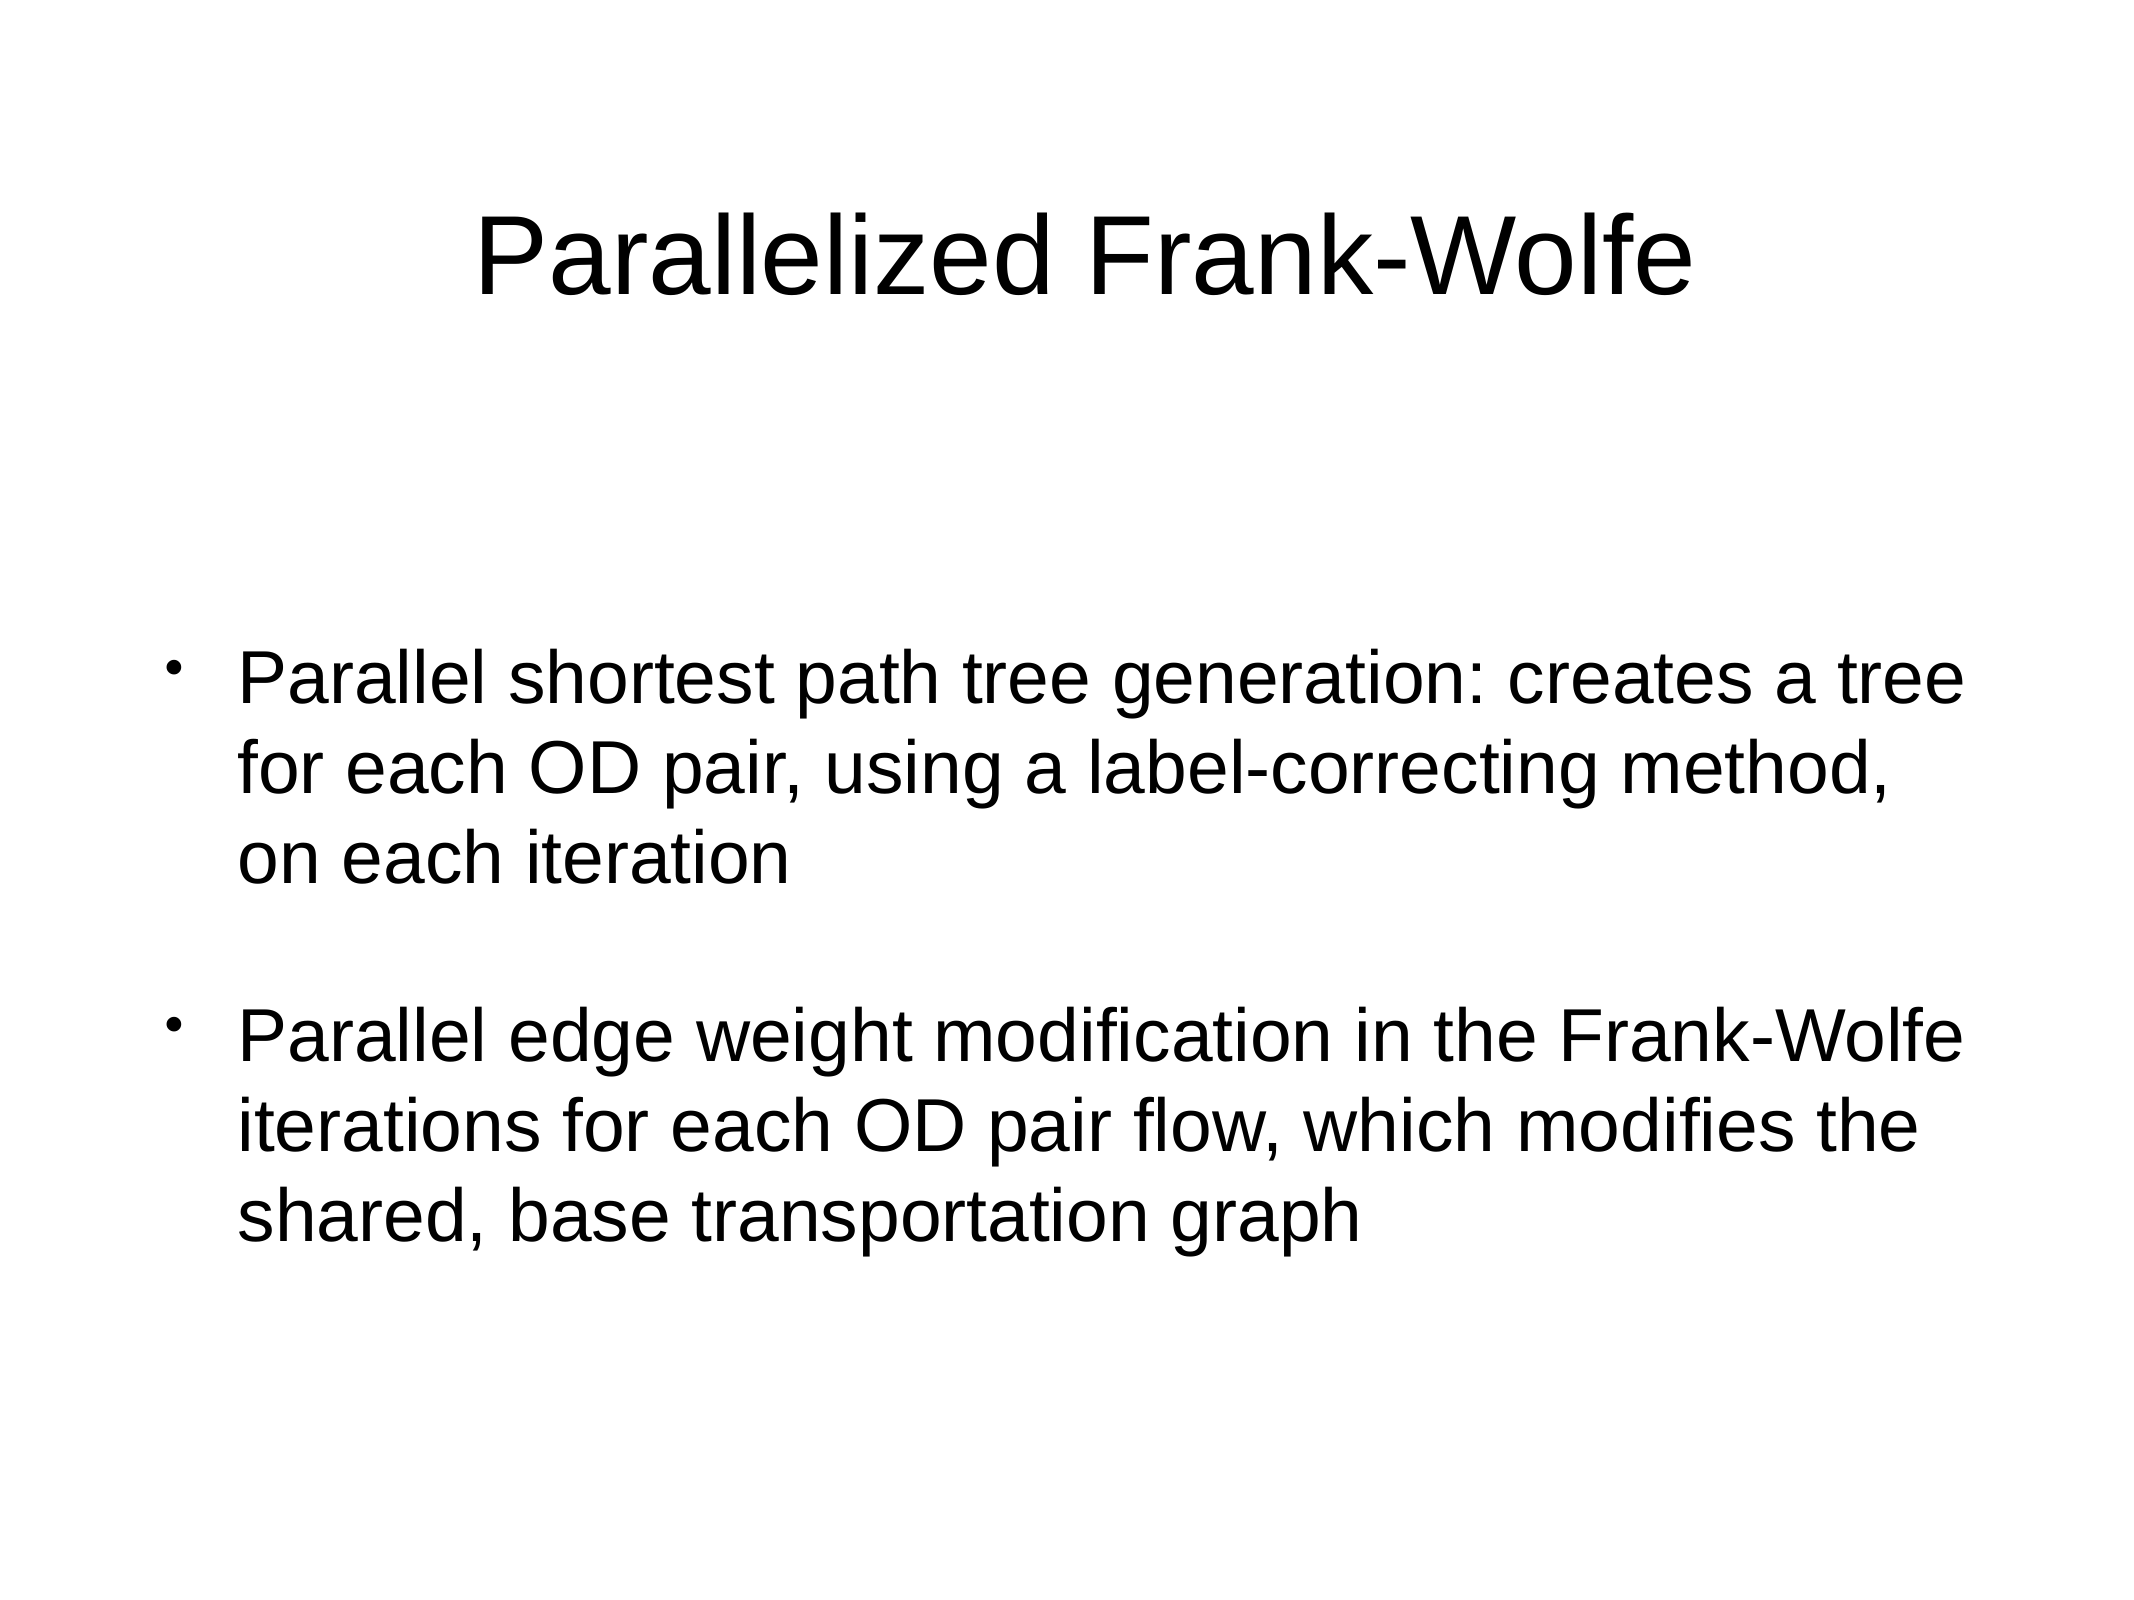

# Parallelized Frank-Wolfe
Parallel shortest path tree generation: creates a tree for each OD pair, using a label-correcting method, on each iteration
Parallel edge weight modification in the Frank-Wolfe iterations for each OD pair flow, which modifies the shared, base transportation graph